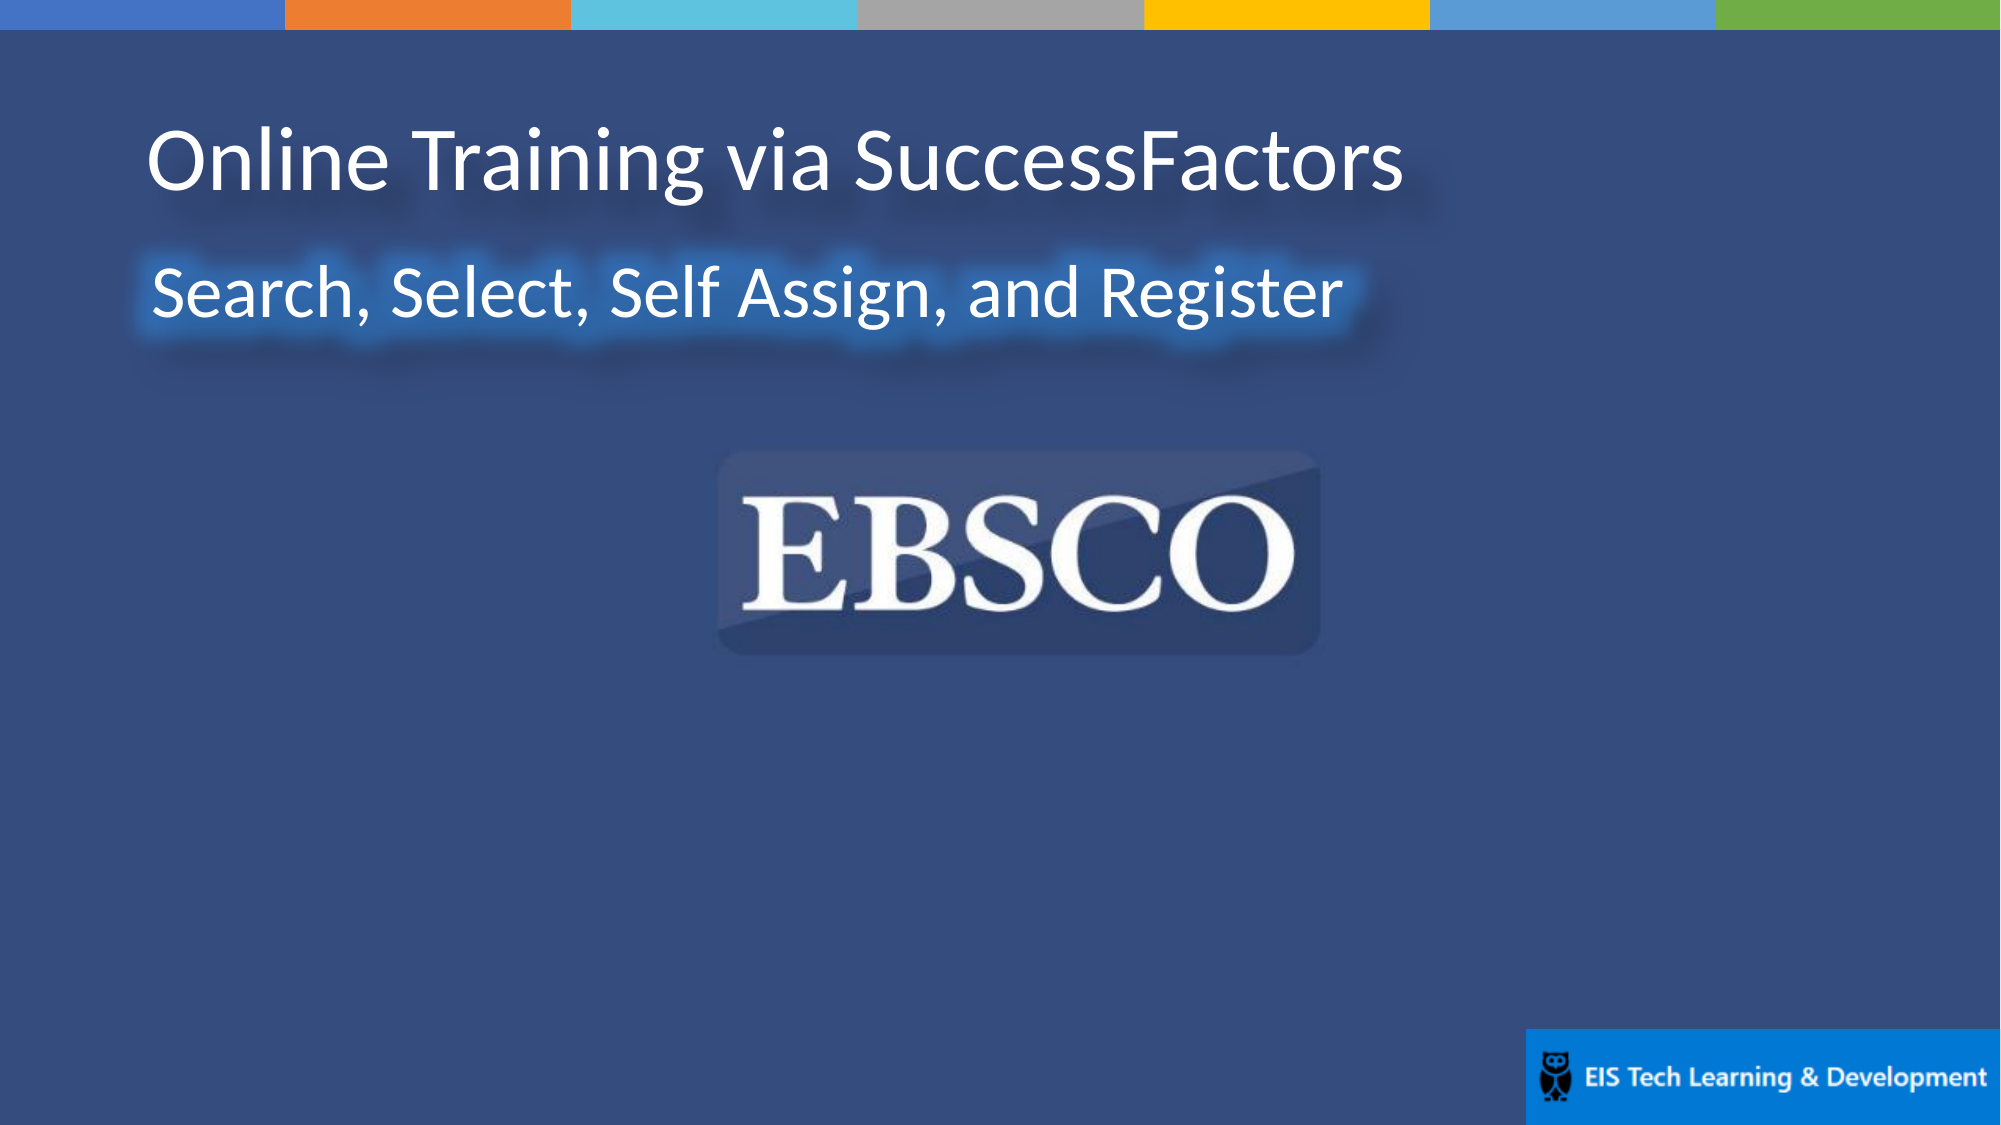

# Online Training via SuccessFactors
Search, Select, Self Assign, and Register